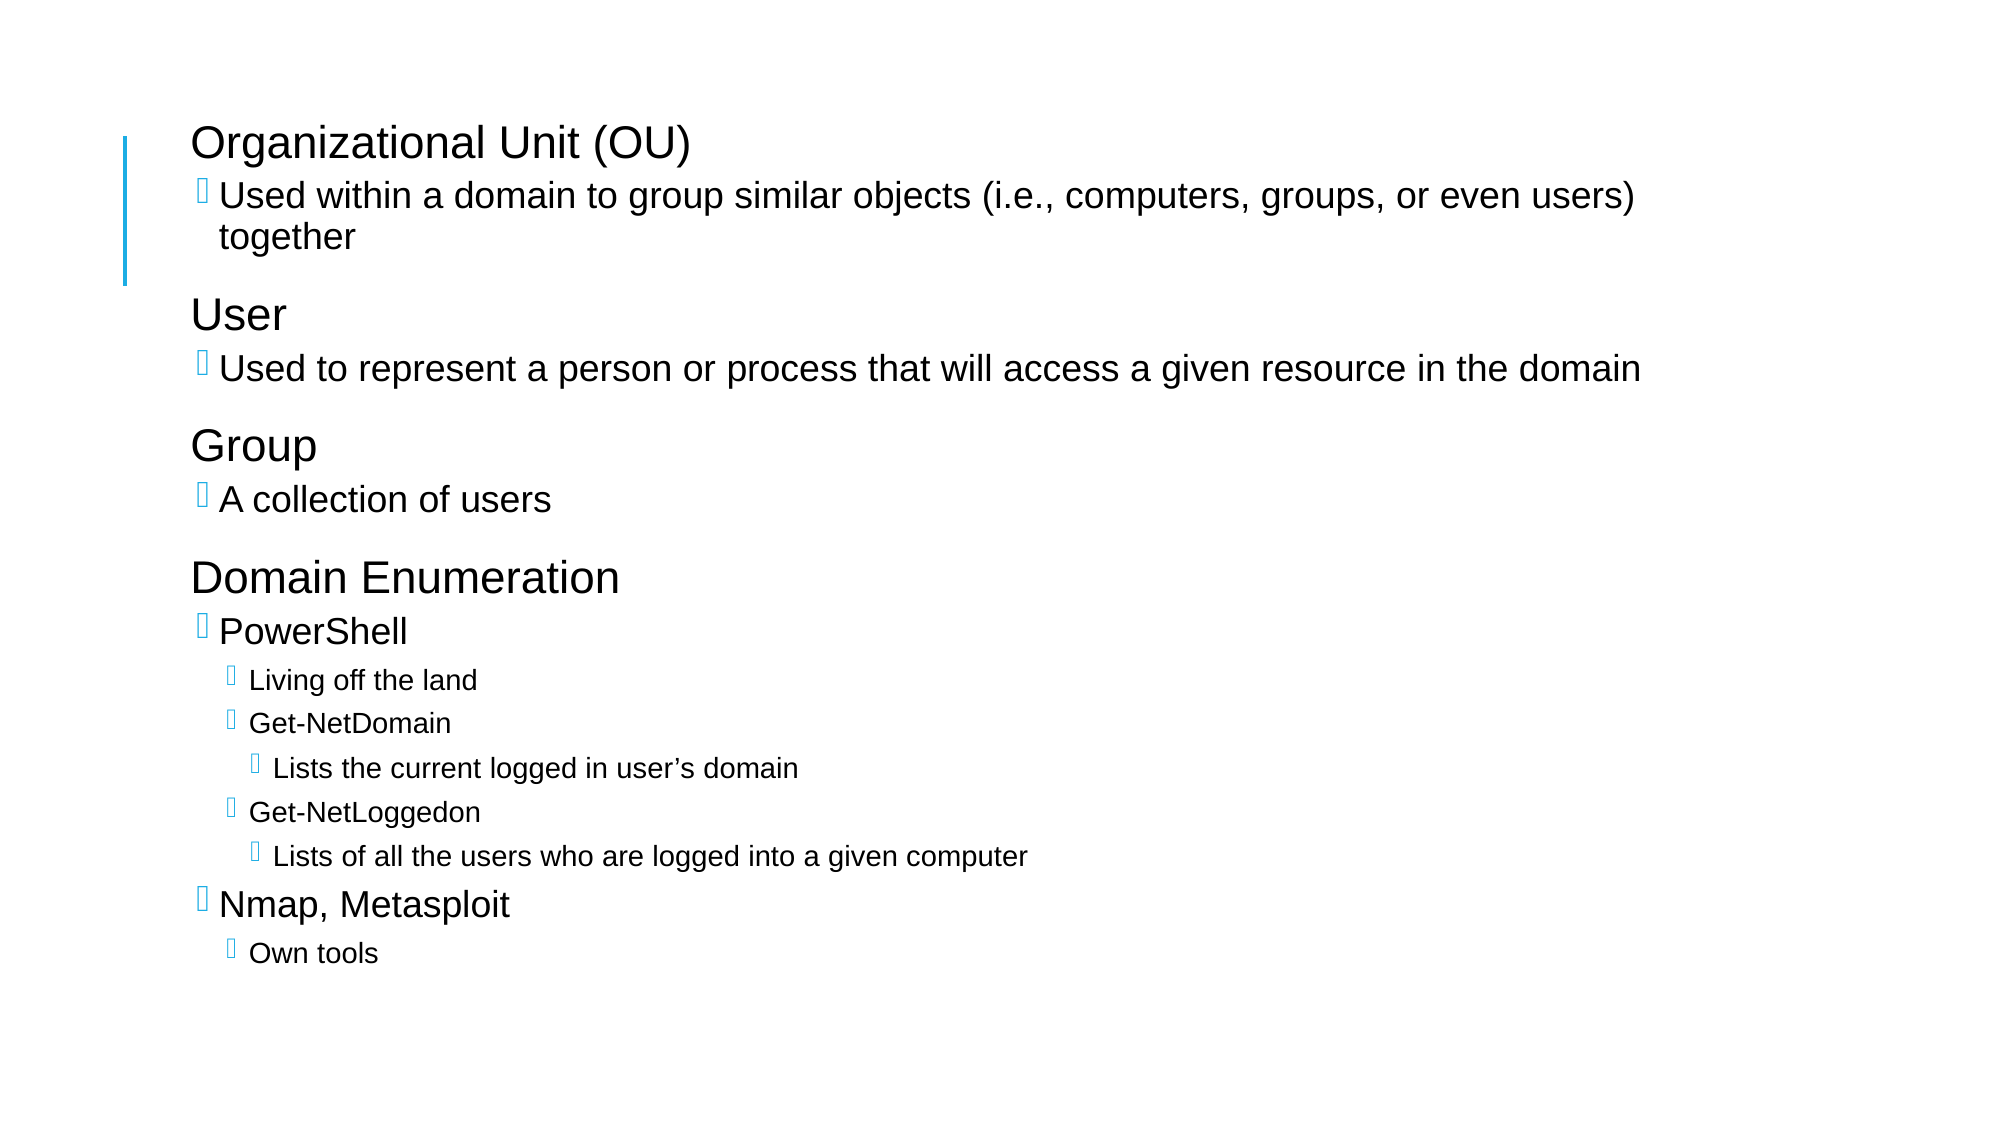

Organizational Unit (OU)
Used within a domain to group similar objects (i.e., computers, groups, or even users) together
User
Used to represent a person or process that will access a given resource in the domain
Group
A collection of users
Domain Enumeration
PowerShell
Living off the land
Get-NetDomain
Lists the current logged in user’s domain
Get-NetLoggedon
Lists of all the users who are logged into a given computer
Nmap, Metasploit
Own tools